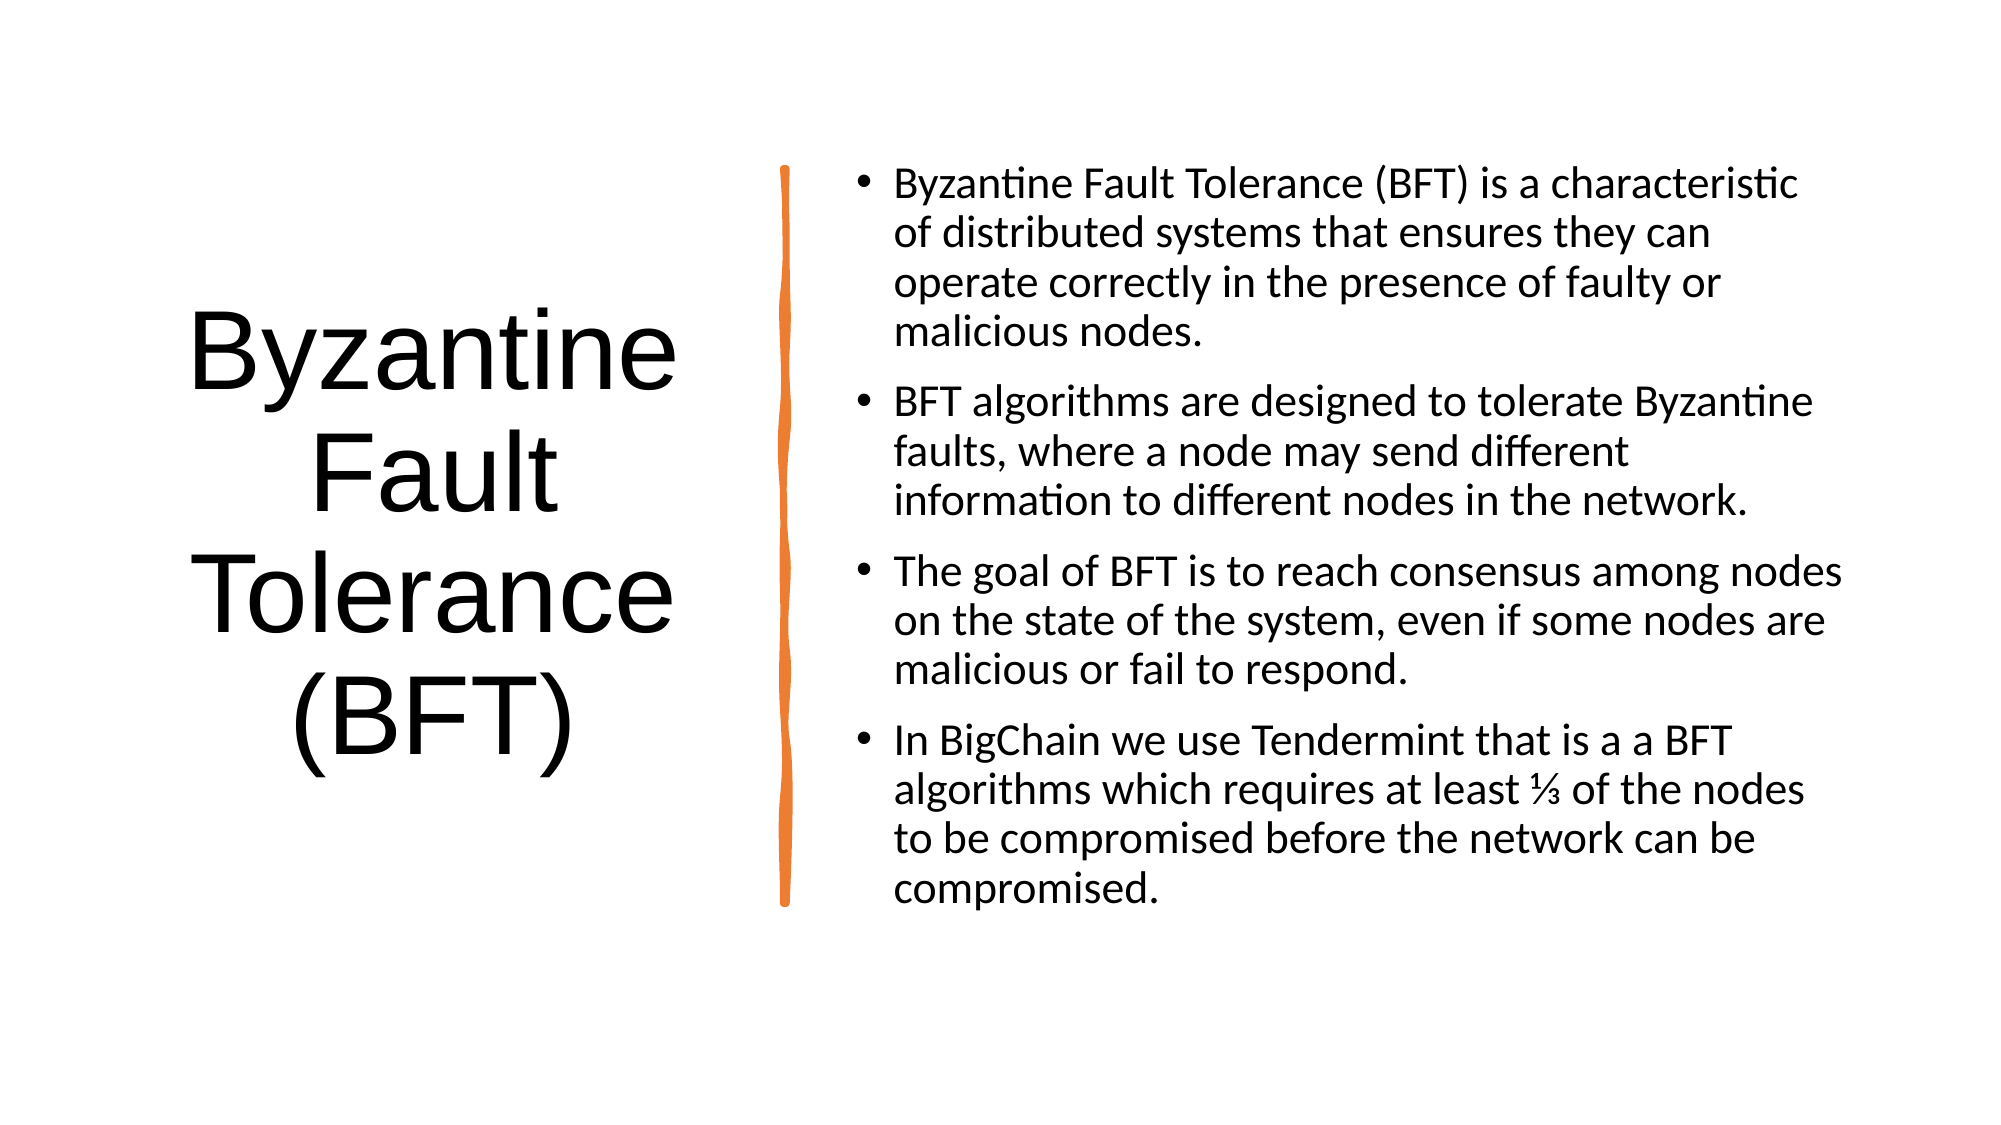

# Byzantine Fault Tolerance (BFT)
Byzantine Fault Tolerance (BFT) is a characteristic of distributed systems that ensures they can operate correctly in the presence of faulty or malicious nodes.
BFT algorithms are designed to tolerate Byzantine faults, where a node may send different information to different nodes in the network.
The goal of BFT is to reach consensus among nodes on the state of the system, even if some nodes are malicious or fail to respond.
In BigChain we use Tendermint that is a a BFT algorithms which requires at least ⅓ of the nodes to be compromised before the network can be compromised.